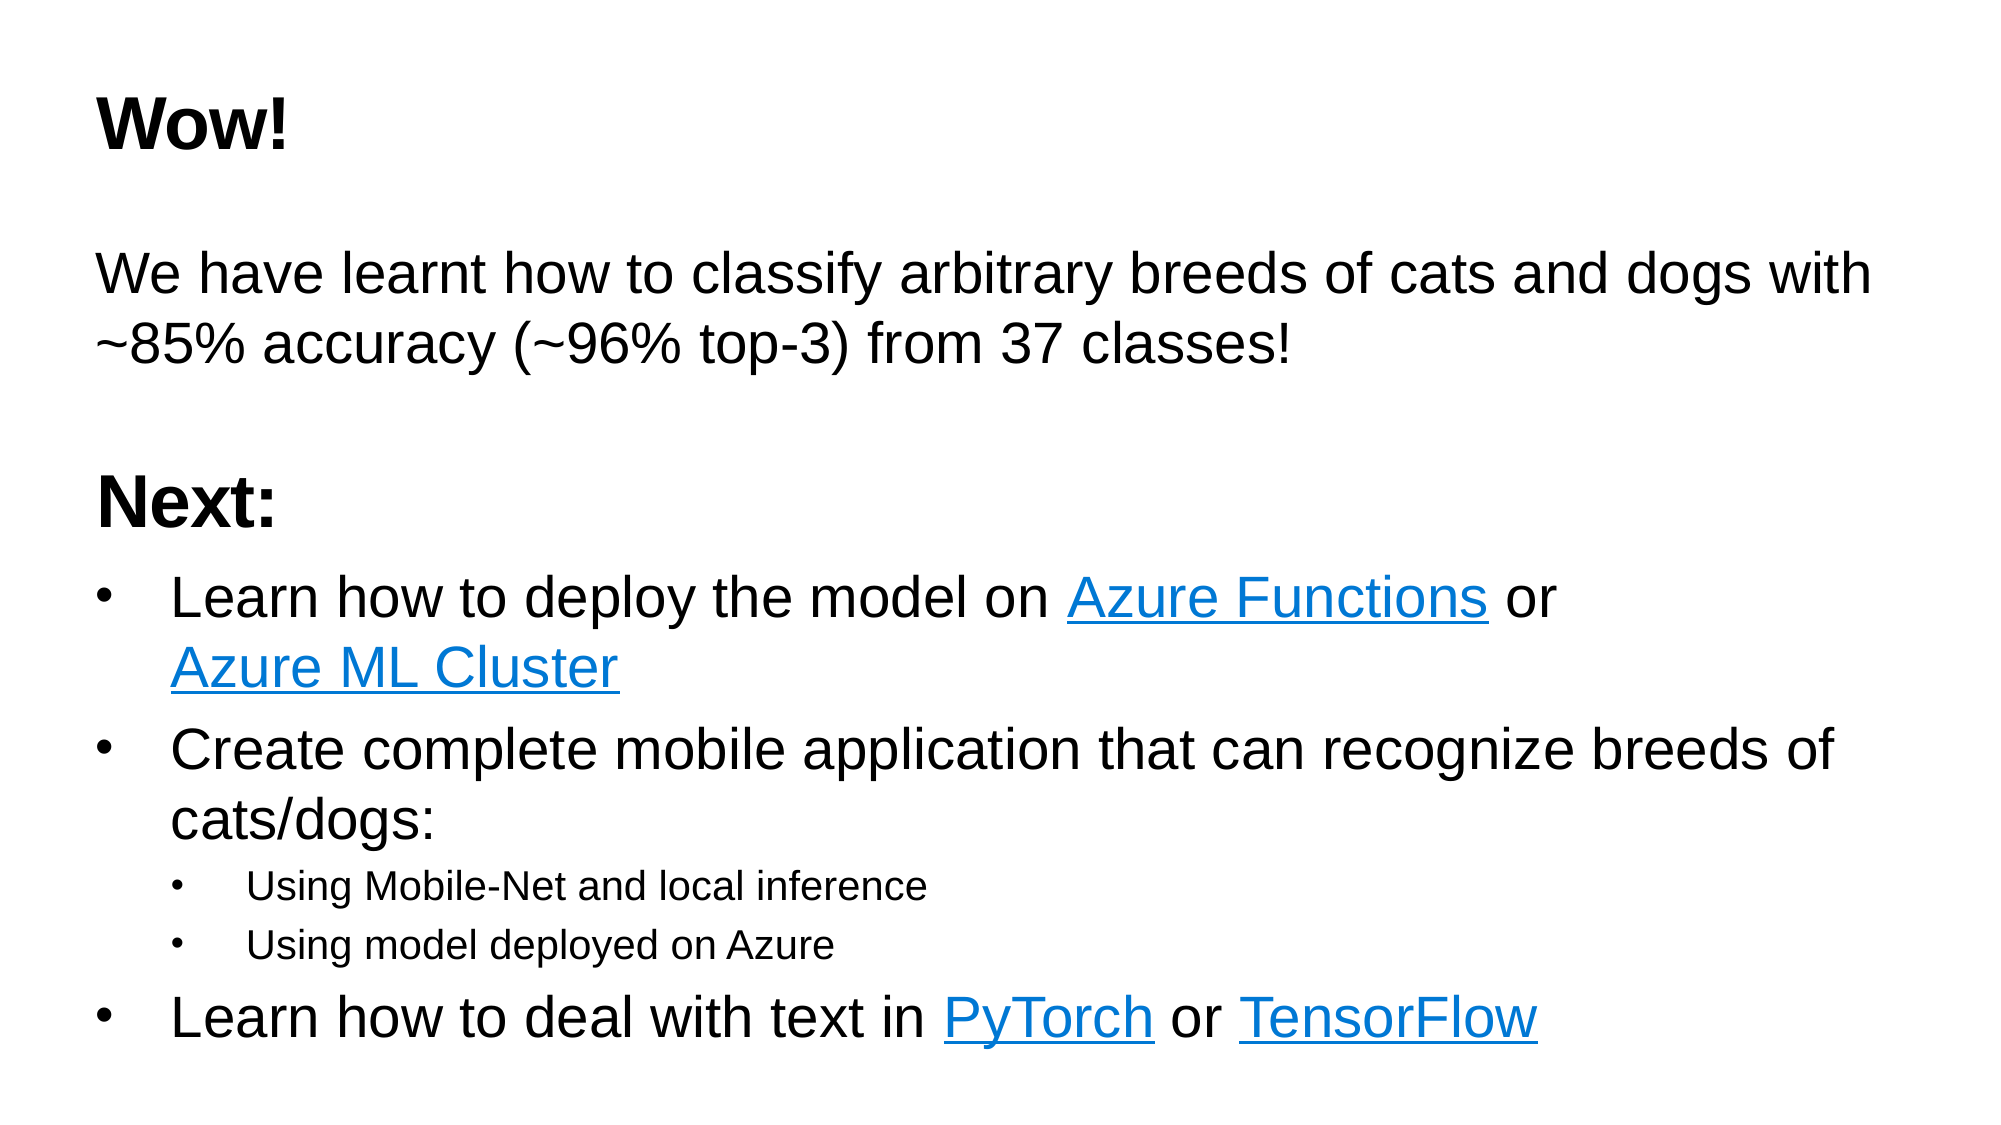

# Wow!
We have learnt how to classify arbitrary breeds of cats and dogs with ~85% accuracy (~96% top-3) from 37 classes!
Next:
Learn how to deploy the model on Azure Functions or Azure ML Cluster
Create complete mobile application that can recognize breeds of cats/dogs:
Using Mobile-Net and local inference
Using model deployed on Azure
Learn how to deal with text in PyTorch or TensorFlow